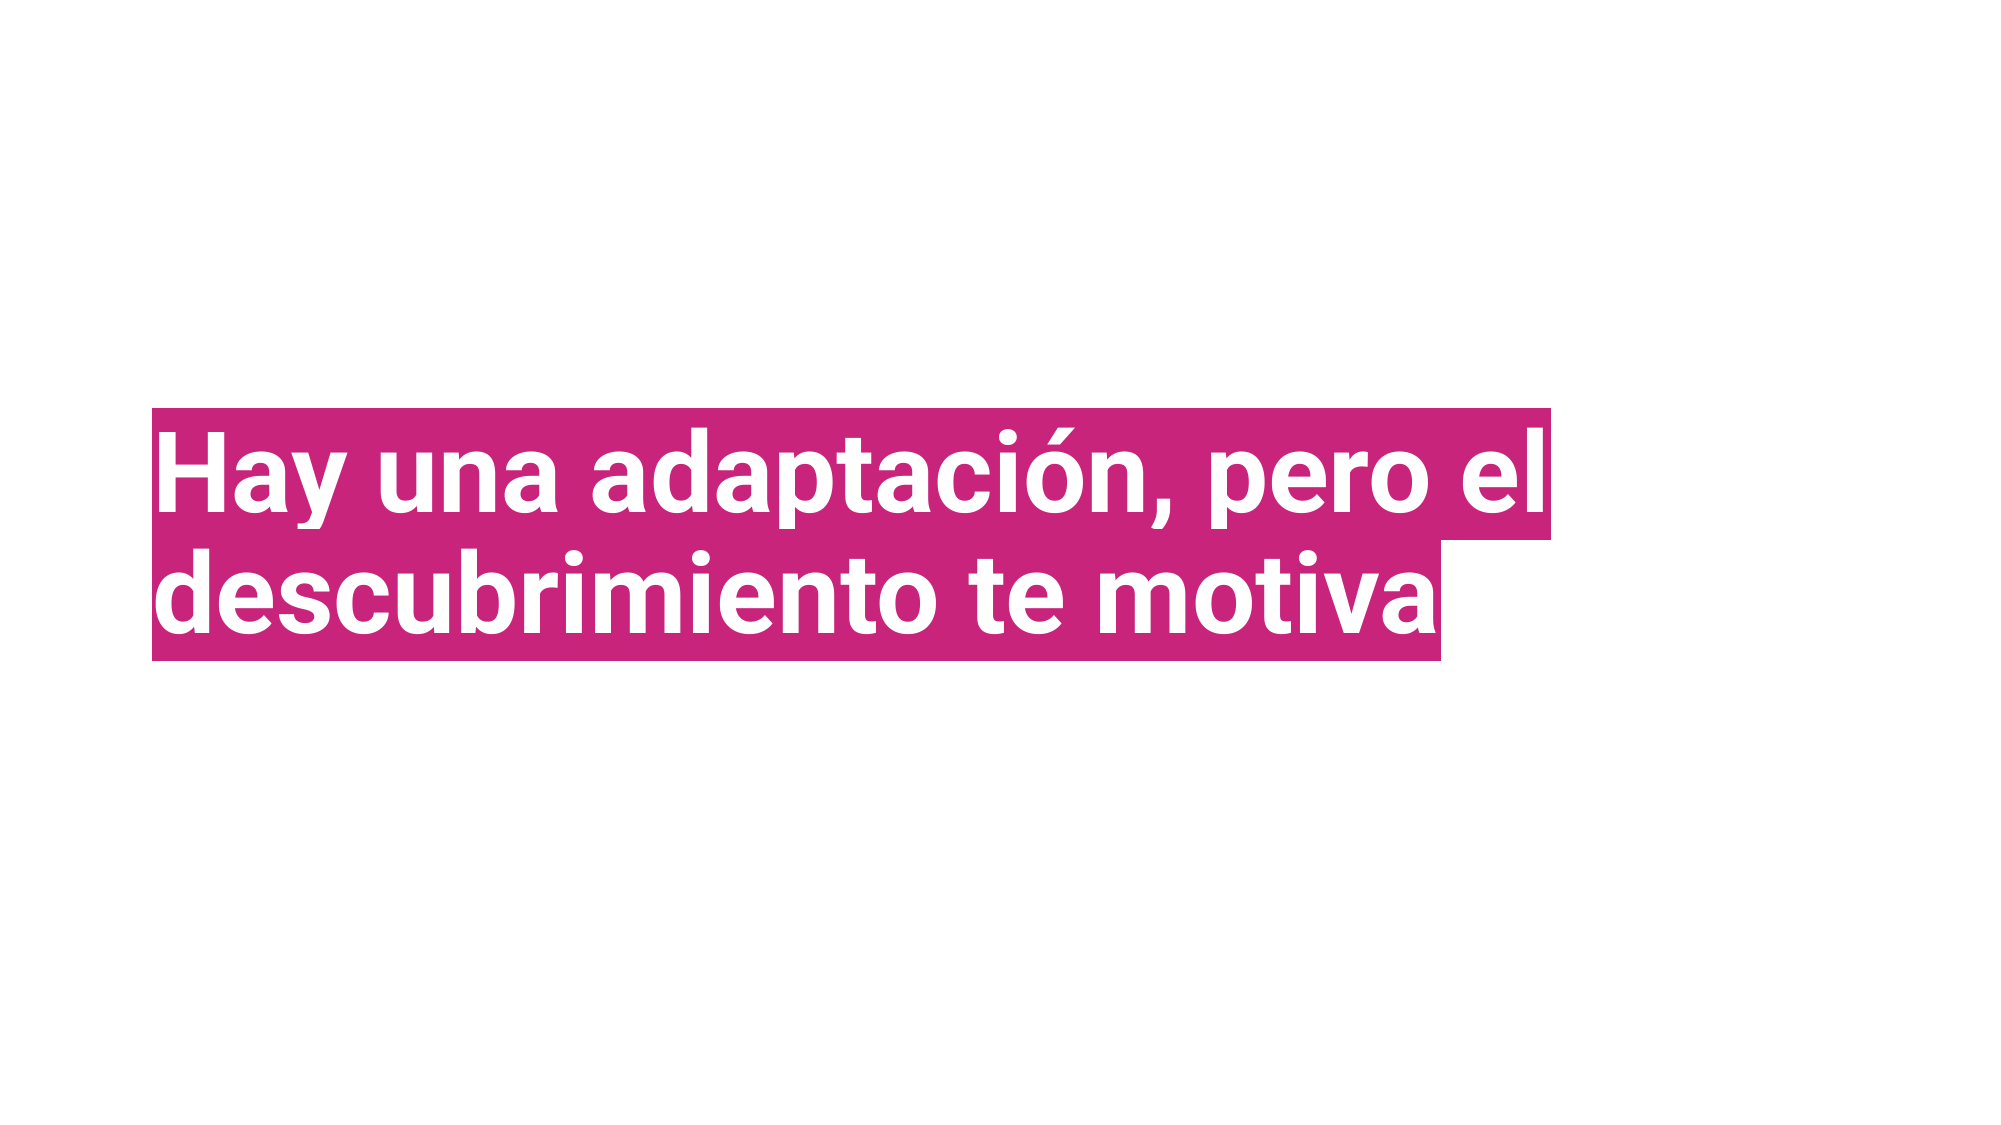

Hay una adaptación, pero el descubrimiento te motiva